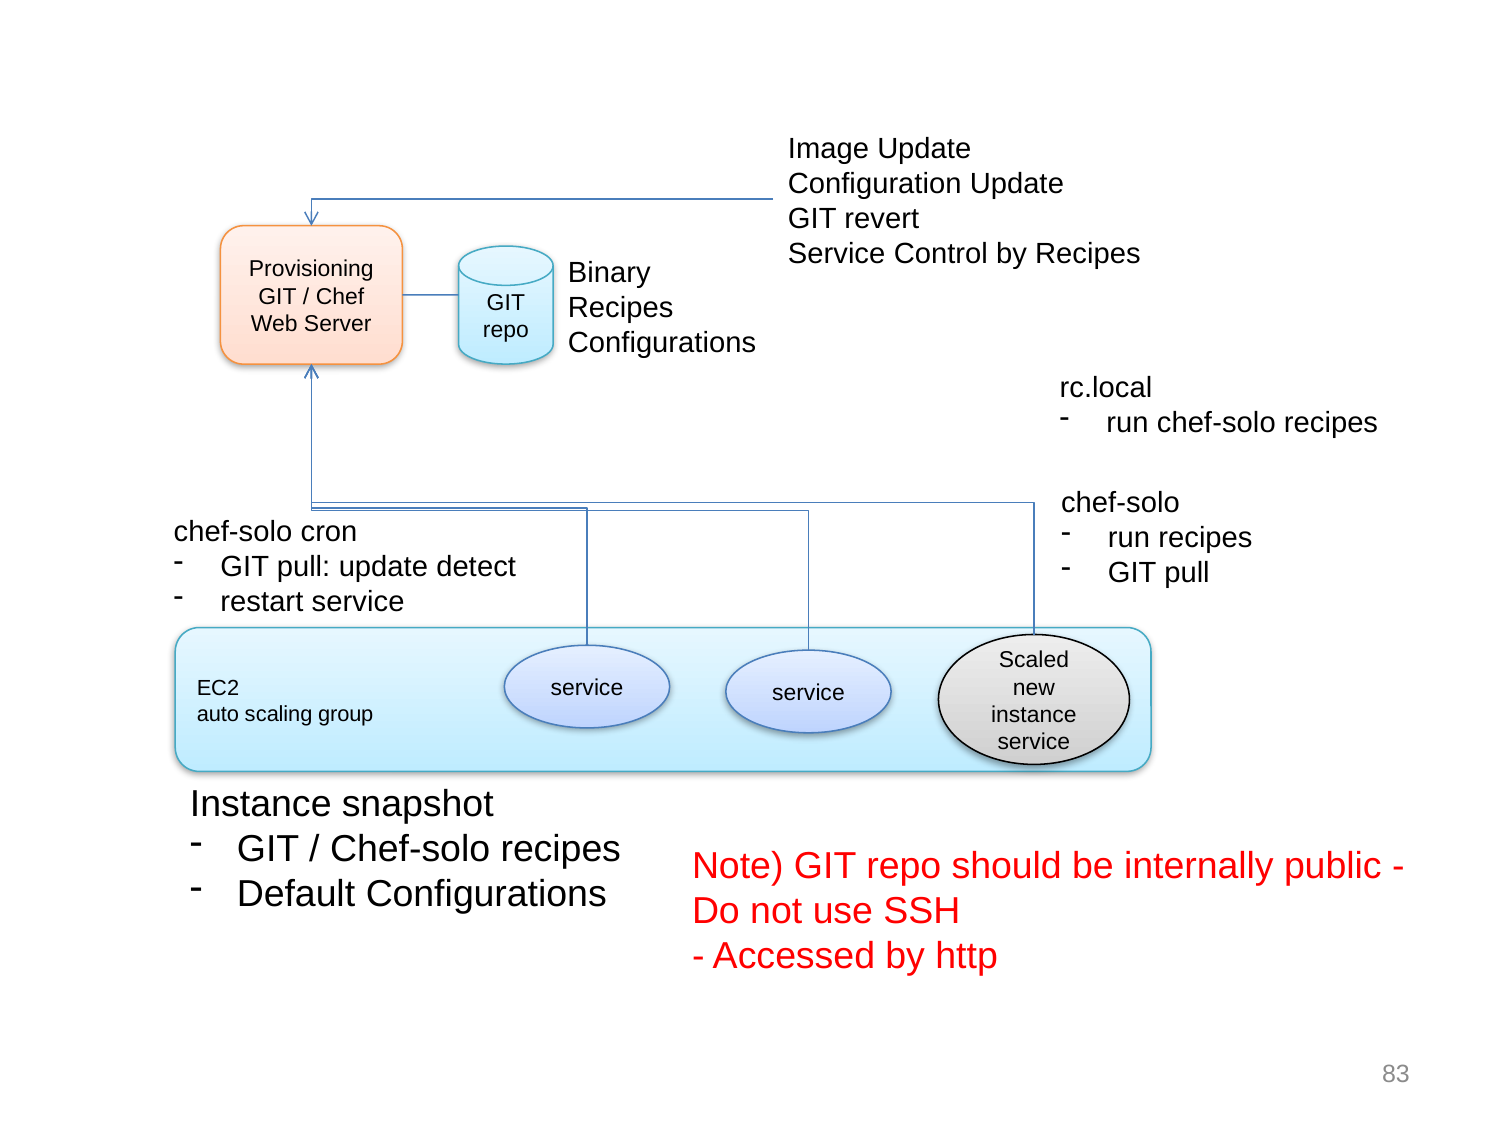

Image Update
Configuration Update
GIT revert
Service Control by Recipes
Provisioning
GIT / Chef
Web Server
GIT repo
Binary
Recipes
Configurations
rc.local
run chef-solo recipes
chef-solo
run recipes
GIT pull
chef-solo cron
GIT pull: update detect
restart service
EC2
auto scaling group
Scaled new instance service
service
service
Instance snapshot
GIT / Chef-solo recipes
Default Configurations
Note) GIT repo should be internally public - Do not use SSH
- Accessed by http
83